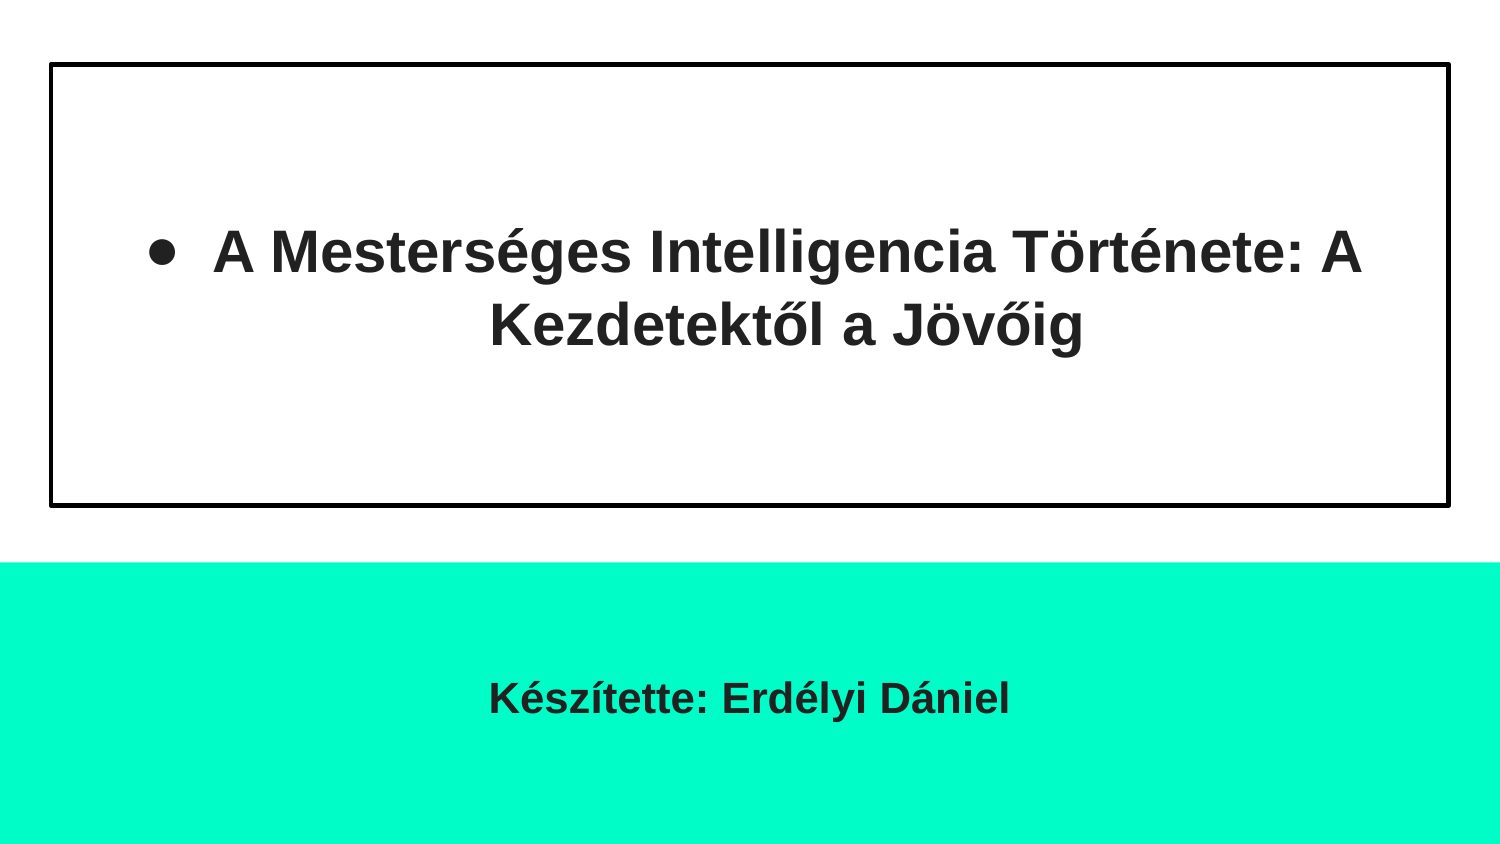

# A Mesterséges Intelligencia Története: A Kezdetektől a Jövőig
Készítette: Erdélyi Dániel